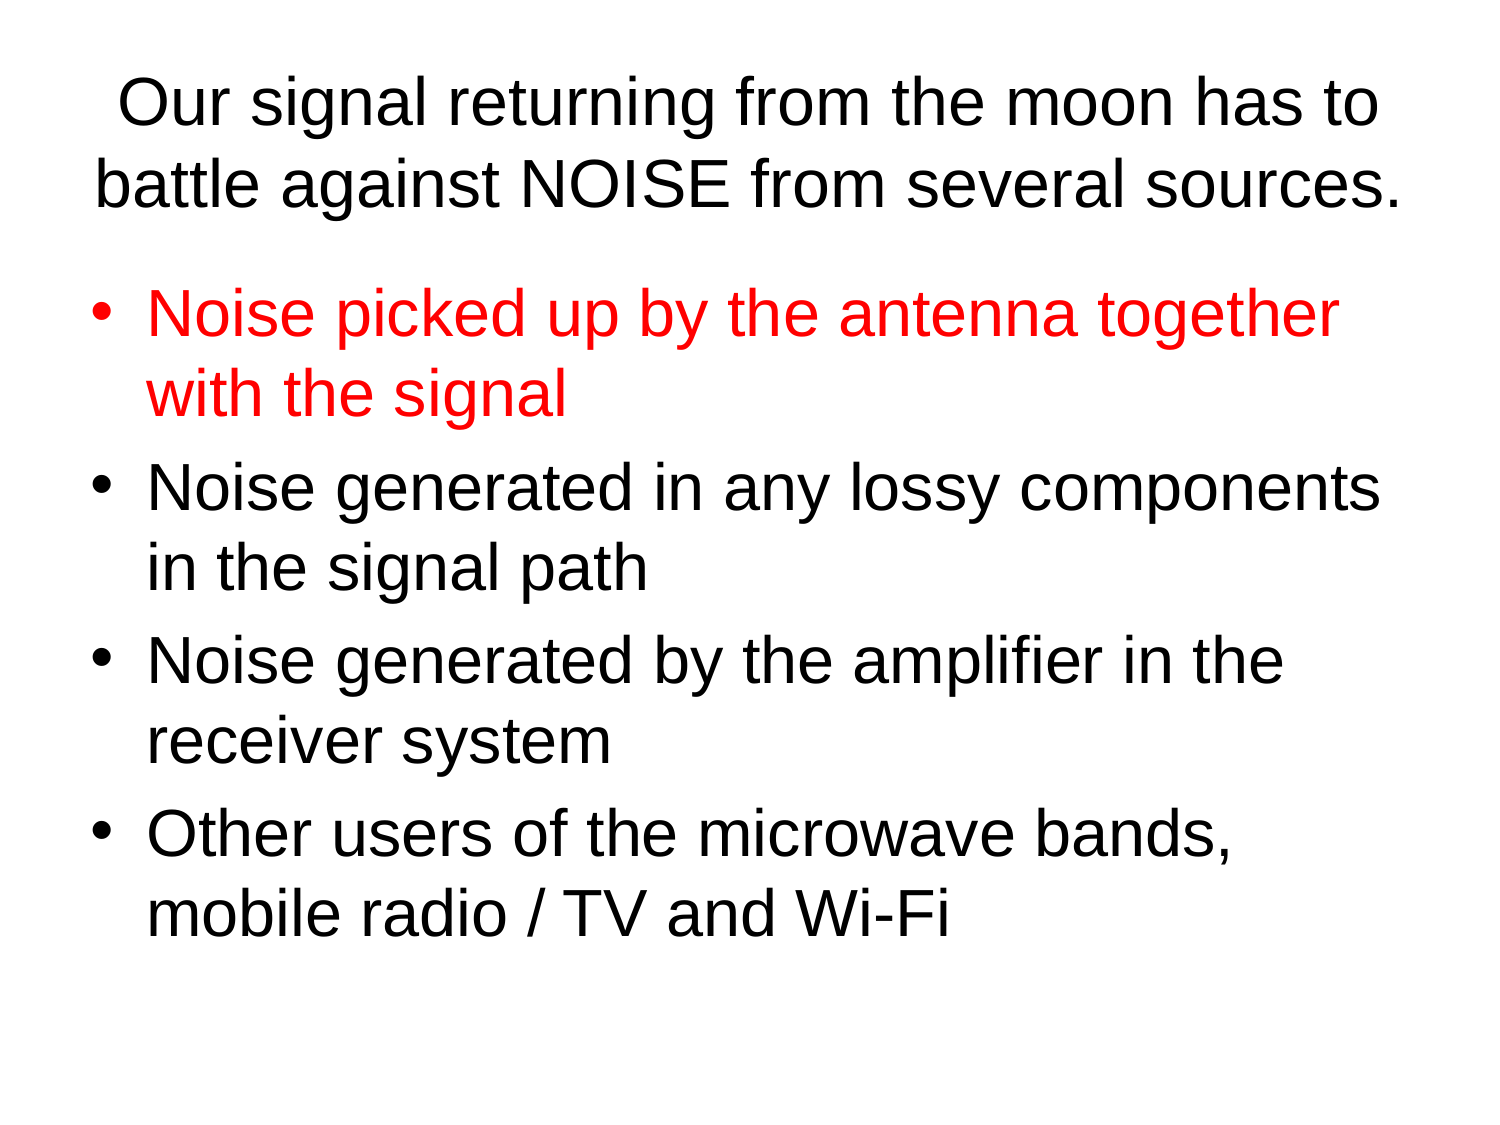

# Our signal returning from the moon has to battle against NOISE from several sources.
Noise picked up by the antenna together with the signal
Noise generated in any lossy components in the signal path
Noise generated by the amplifier in the receiver system
Other users of the microwave bands, mobile radio / TV and Wi-Fi